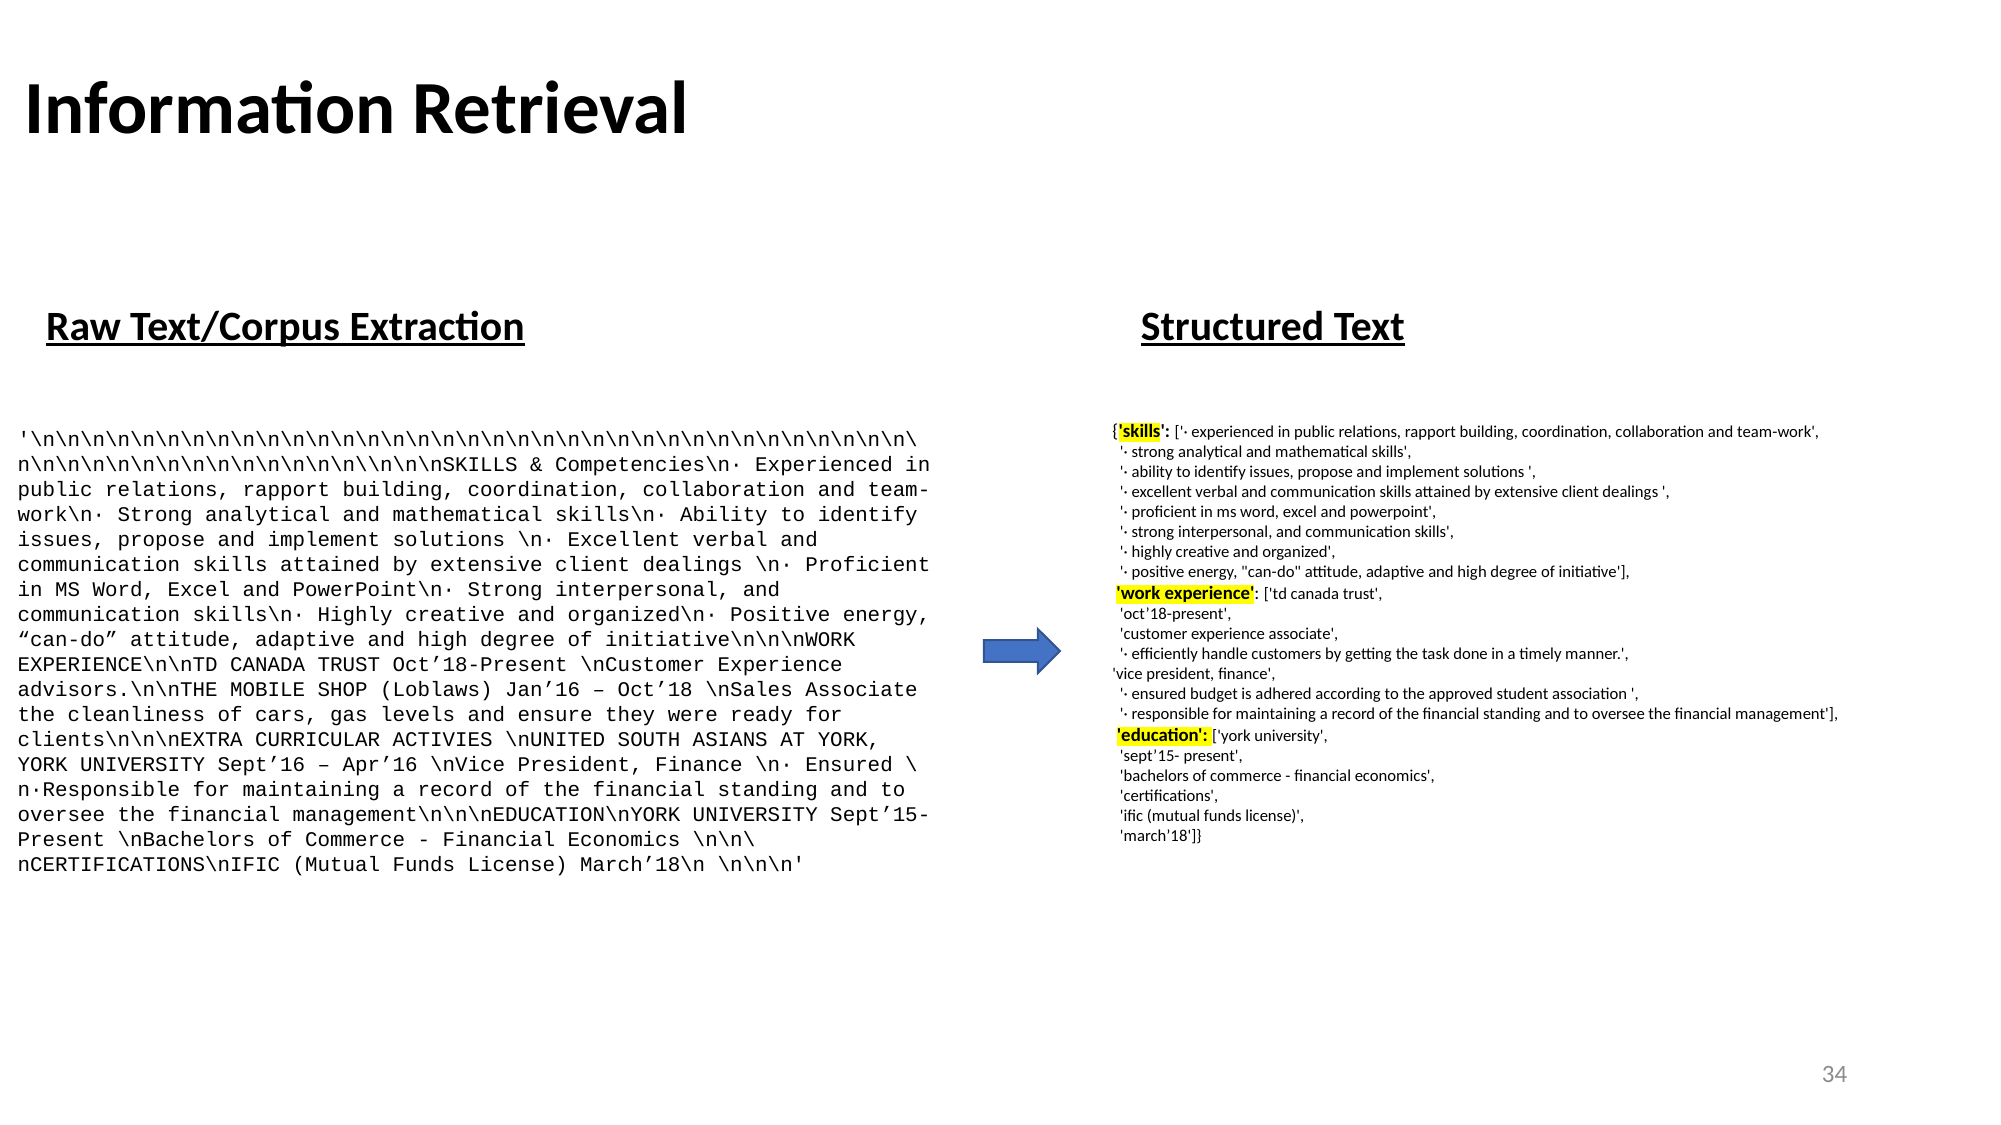

Information Retrieval
Raw Text/Corpus Extraction
Structured Text
{'skills': ['· experienced in public relations, rapport building, coordination, collaboration and team-work',
  '· strong analytical and mathematical skills',
  '· ability to identify issues, propose and implement solutions ',
  '· excellent verbal and communication skills attained by extensive client dealings ',
  '· proficient in ms word, excel and powerpoint',
  '· strong interpersonal, and communication skills',
  '· highly creative and organized',
  '· positive energy, "can-do" attitude, adaptive and high degree of initiative'],
 'work experience': ['td canada trust',
  'oct’18-present',
  'customer experience associate',
  '· efficiently handle customers by getting the task done in a timely manner.',
'vice president, finance',
  '· ensured budget is adhered according to the approved student association ',
  '· responsible for maintaining a record of the financial standing and to oversee the financial management'],
 'education': ['york university',
  'sept’15- present',
  'bachelors of commerce - financial economics',
  'certifications',
  'ific (mutual funds license)',
  'march’18']}
'\n\n\n\n\n\n\n\n\n\n\n\n\n\n\n\n\n\n\n\n\n\n\n\n\n\n\n\n\n\n\n\n\n\n\n\n\n\n\n\n\n\n\n\n\n\n\n\n\n\\n\n\nSKILLS & Competencies\n· Experienced in public relations, rapport building, coordination, collaboration and team-work\n· Strong analytical and mathematical skills\n· Ability to identify issues, propose and implement solutions \n· Excellent verbal and communication skills attained by extensive client dealings \n· Proficient in MS Word, Excel and PowerPoint\n· Strong interpersonal, and communication skills\n· Highly creative and organized\n· Positive energy, “can-do” attitude, adaptive and high degree of initiative\n\n\nWORK EXPERIENCE\n\nTD CANADA TRUST Oct’18-Present \nCustomer Experience advisors.\n\nTHE MOBILE SHOP (Loblaws) Jan’16 – Oct’18 \nSales Associate the cleanliness of cars, gas levels and ensure they were ready for clients\n\n\nEXTRA CURRICULAR ACTIVIES \nUNITED SOUTH ASIANS AT YORK, YORK UNIVERSITY Sept’16 – Apr’16 \nVice President, Finance \n· Ensured \n·Responsible for maintaining a record of the financial standing and to oversee the financial management\n\n\nEDUCATION\nYORK UNIVERSITY Sept’15- Present \nBachelors of Commerce - Financial Economics \n\n\nCERTIFICATIONS\nIFIC (Mutual Funds License) March’18\n \n\n\n'

34